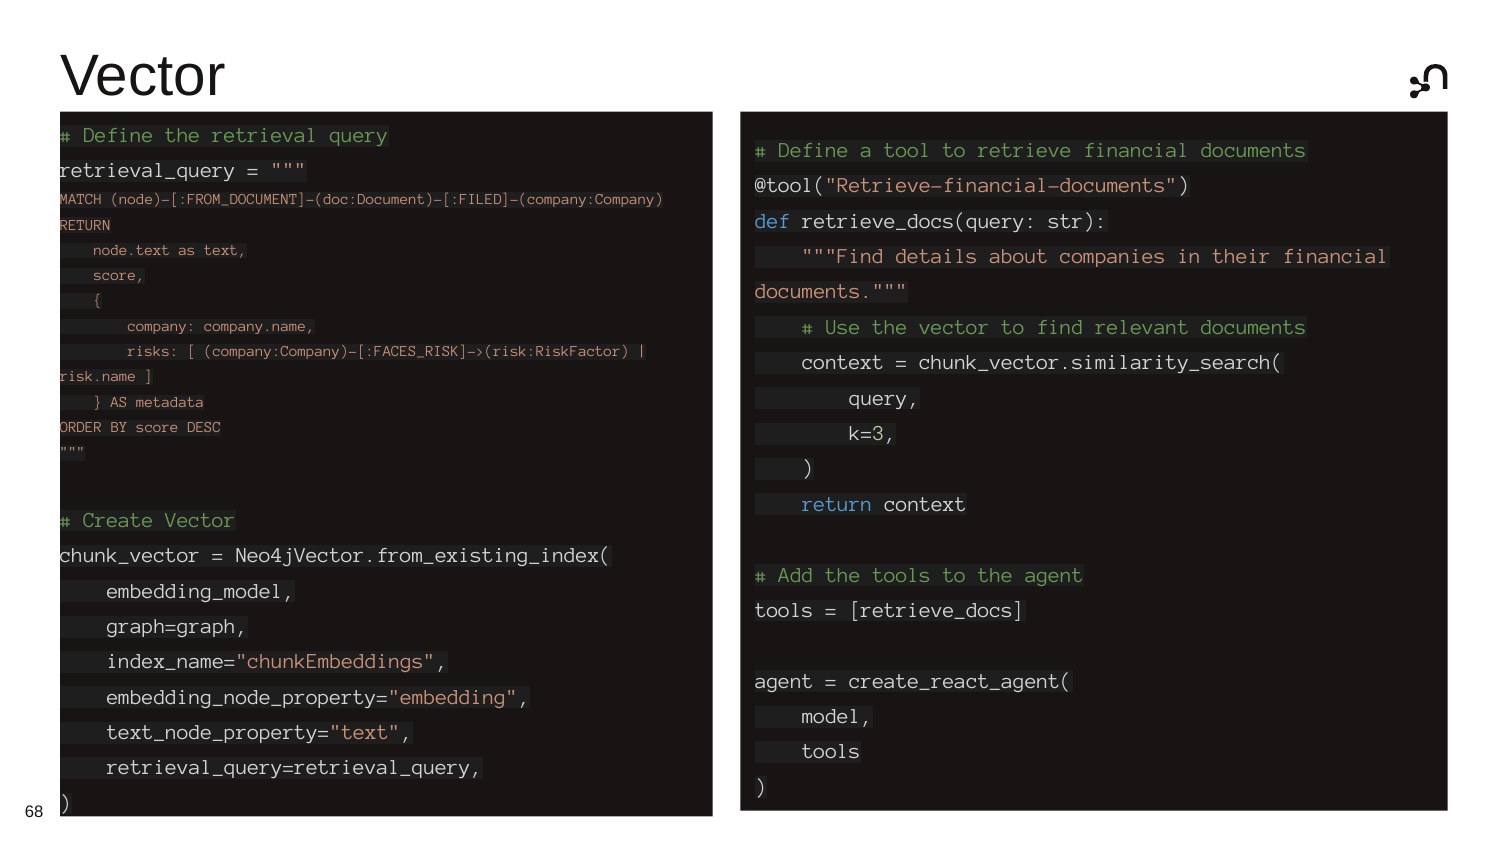

# Vector
# Define the retrieval query
retrieval_query = """
MATCH (node)-[:FROM_DOCUMENT]-(doc:Document)-[:FILED]-(company:Company)
RETURN
    node.text as text,
    score,
    {
        company: company.name,
        risks: [ (company:Company)-[:FACES_RISK]->(risk:RiskFactor) | risk.name ]
    } AS metadata
ORDER BY score DESC
"""

# Create Vector
chunk_vector = Neo4jVector.from_existing_index(
    embedding_model,
    graph=graph,
    index_name="chunkEmbeddings",
    embedding_node_property="embedding",
    text_node_property="text",
    retrieval_query=retrieval_query,
)

# Define a tool to retrieve financial documents
@tool("Retrieve-financial-documents")
def retrieve_docs(query: str):
    """Find details about companies in their financial documents."""
    # Use the vector to find relevant documents
    context = chunk_vector.similarity_search(
        query,
        k=3,
    )
    return context

# Add the tools to the agent
tools = [retrieve_docs]

agent = create_react_agent(
    model,
    tools
)
68